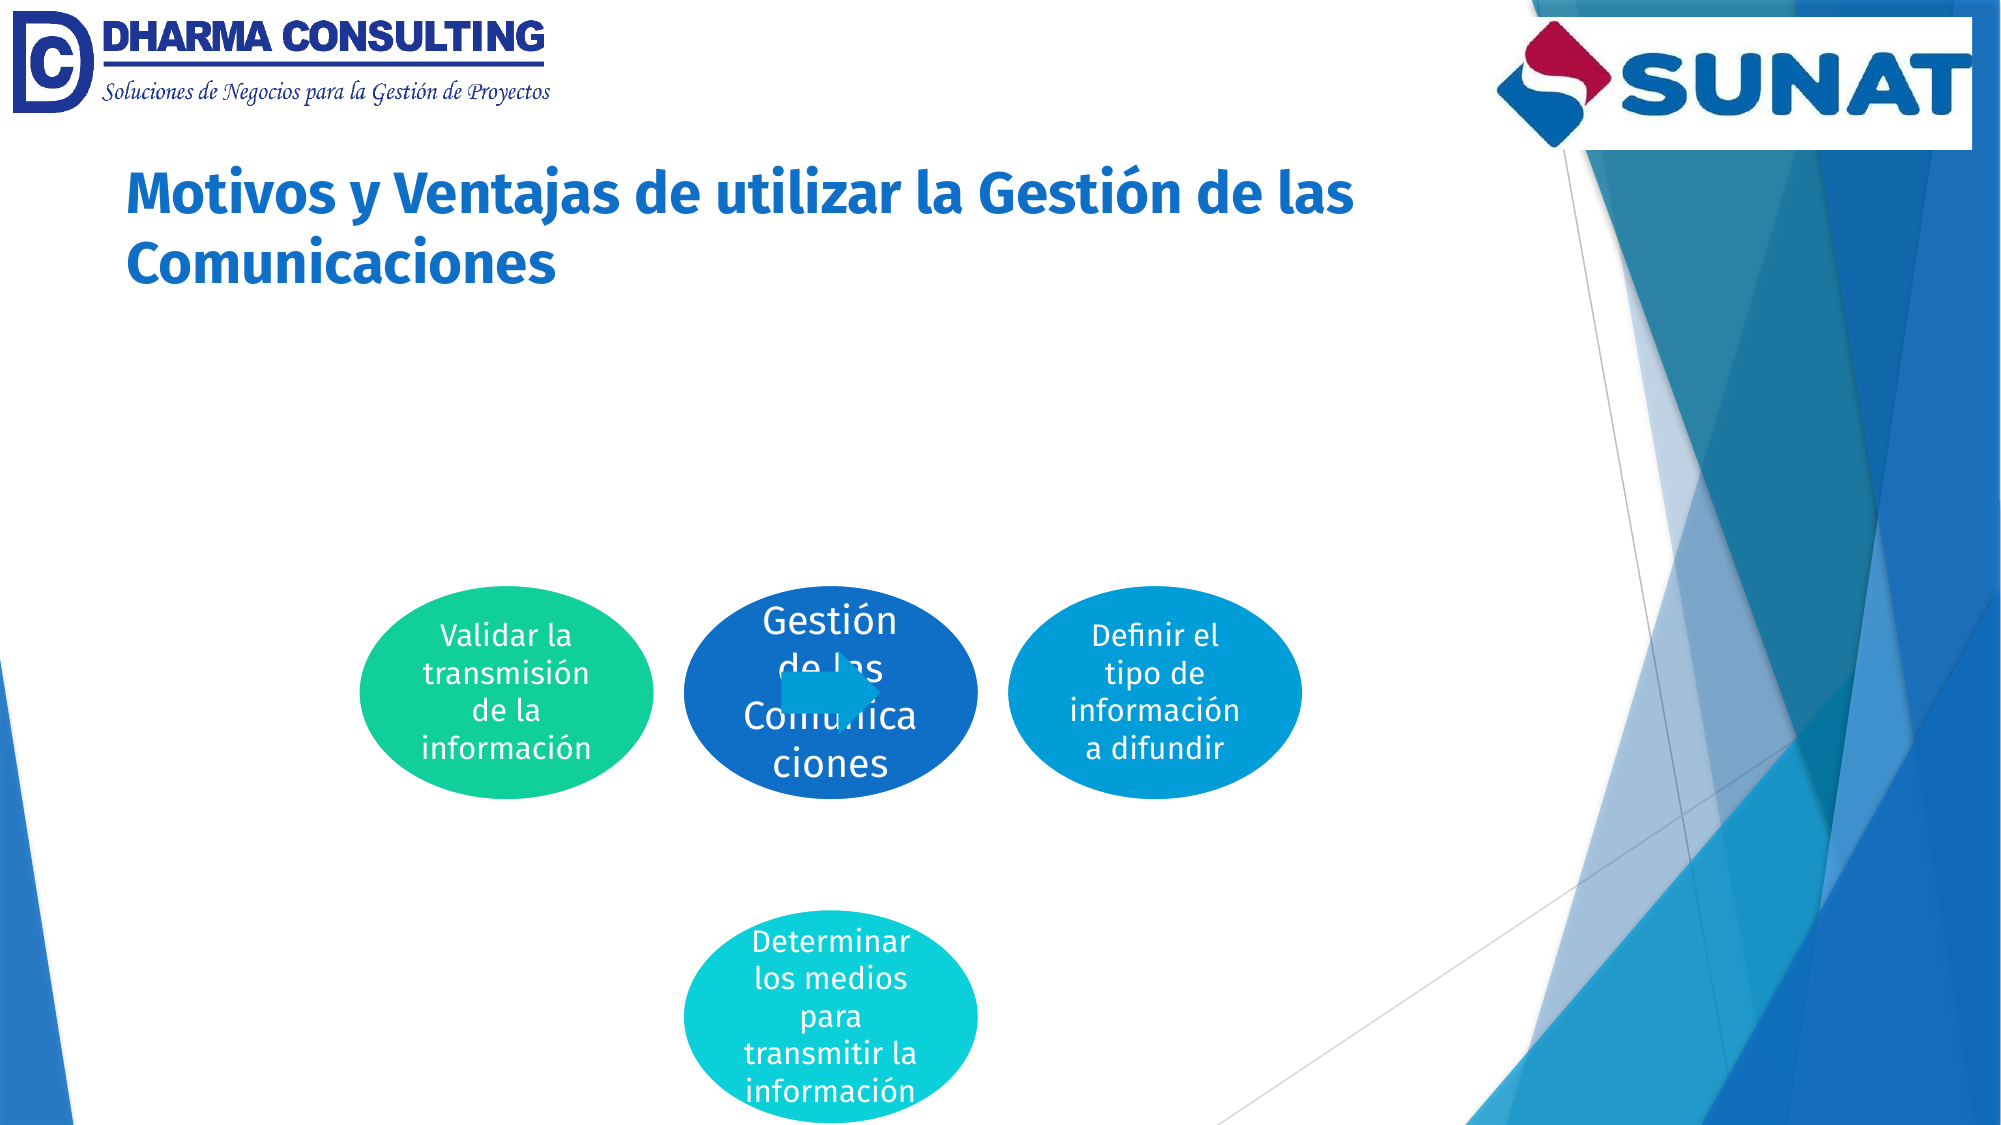

Motivos y Ventajas de utilizar la Gestión de las Comunicaciones
Gestión de las Comunicaciones
Definir el tipo de información a difundir
Determinar los medios para transmitir la información
Validar la transmisión de la información